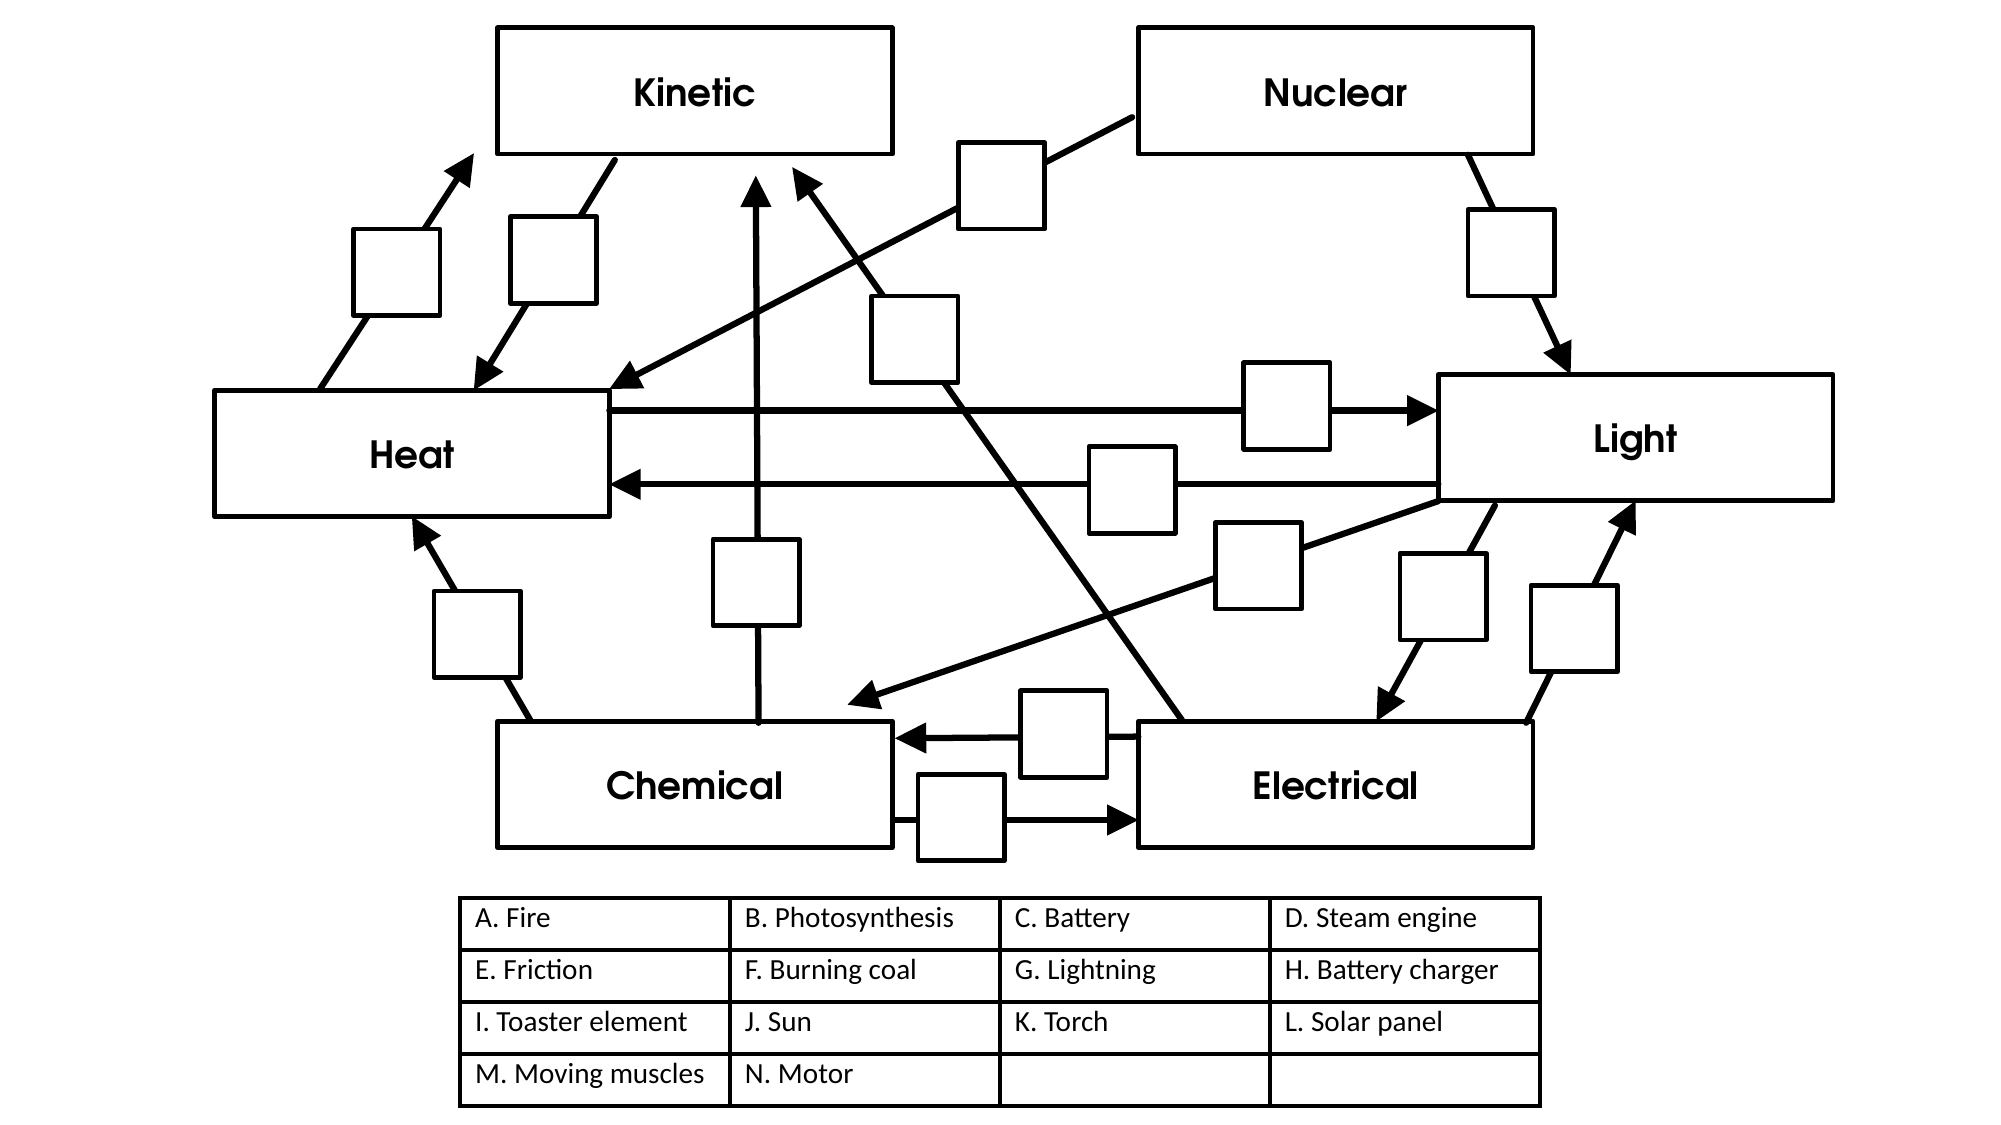

Kinetic
Nuclear

Light
Heat

Chemical
Electrical

| A. Fire | B. Photosynthesis | C. Battery | D. Steam engine |
| --- | --- | --- | --- |
| E. Friction | F. Burning coal | G. Lightning | H. Battery charger |
| I. Toaster element | J. Sun | K. Torch | L. Solar panel |
| M. Moving muscles | N. Motor |  |  |